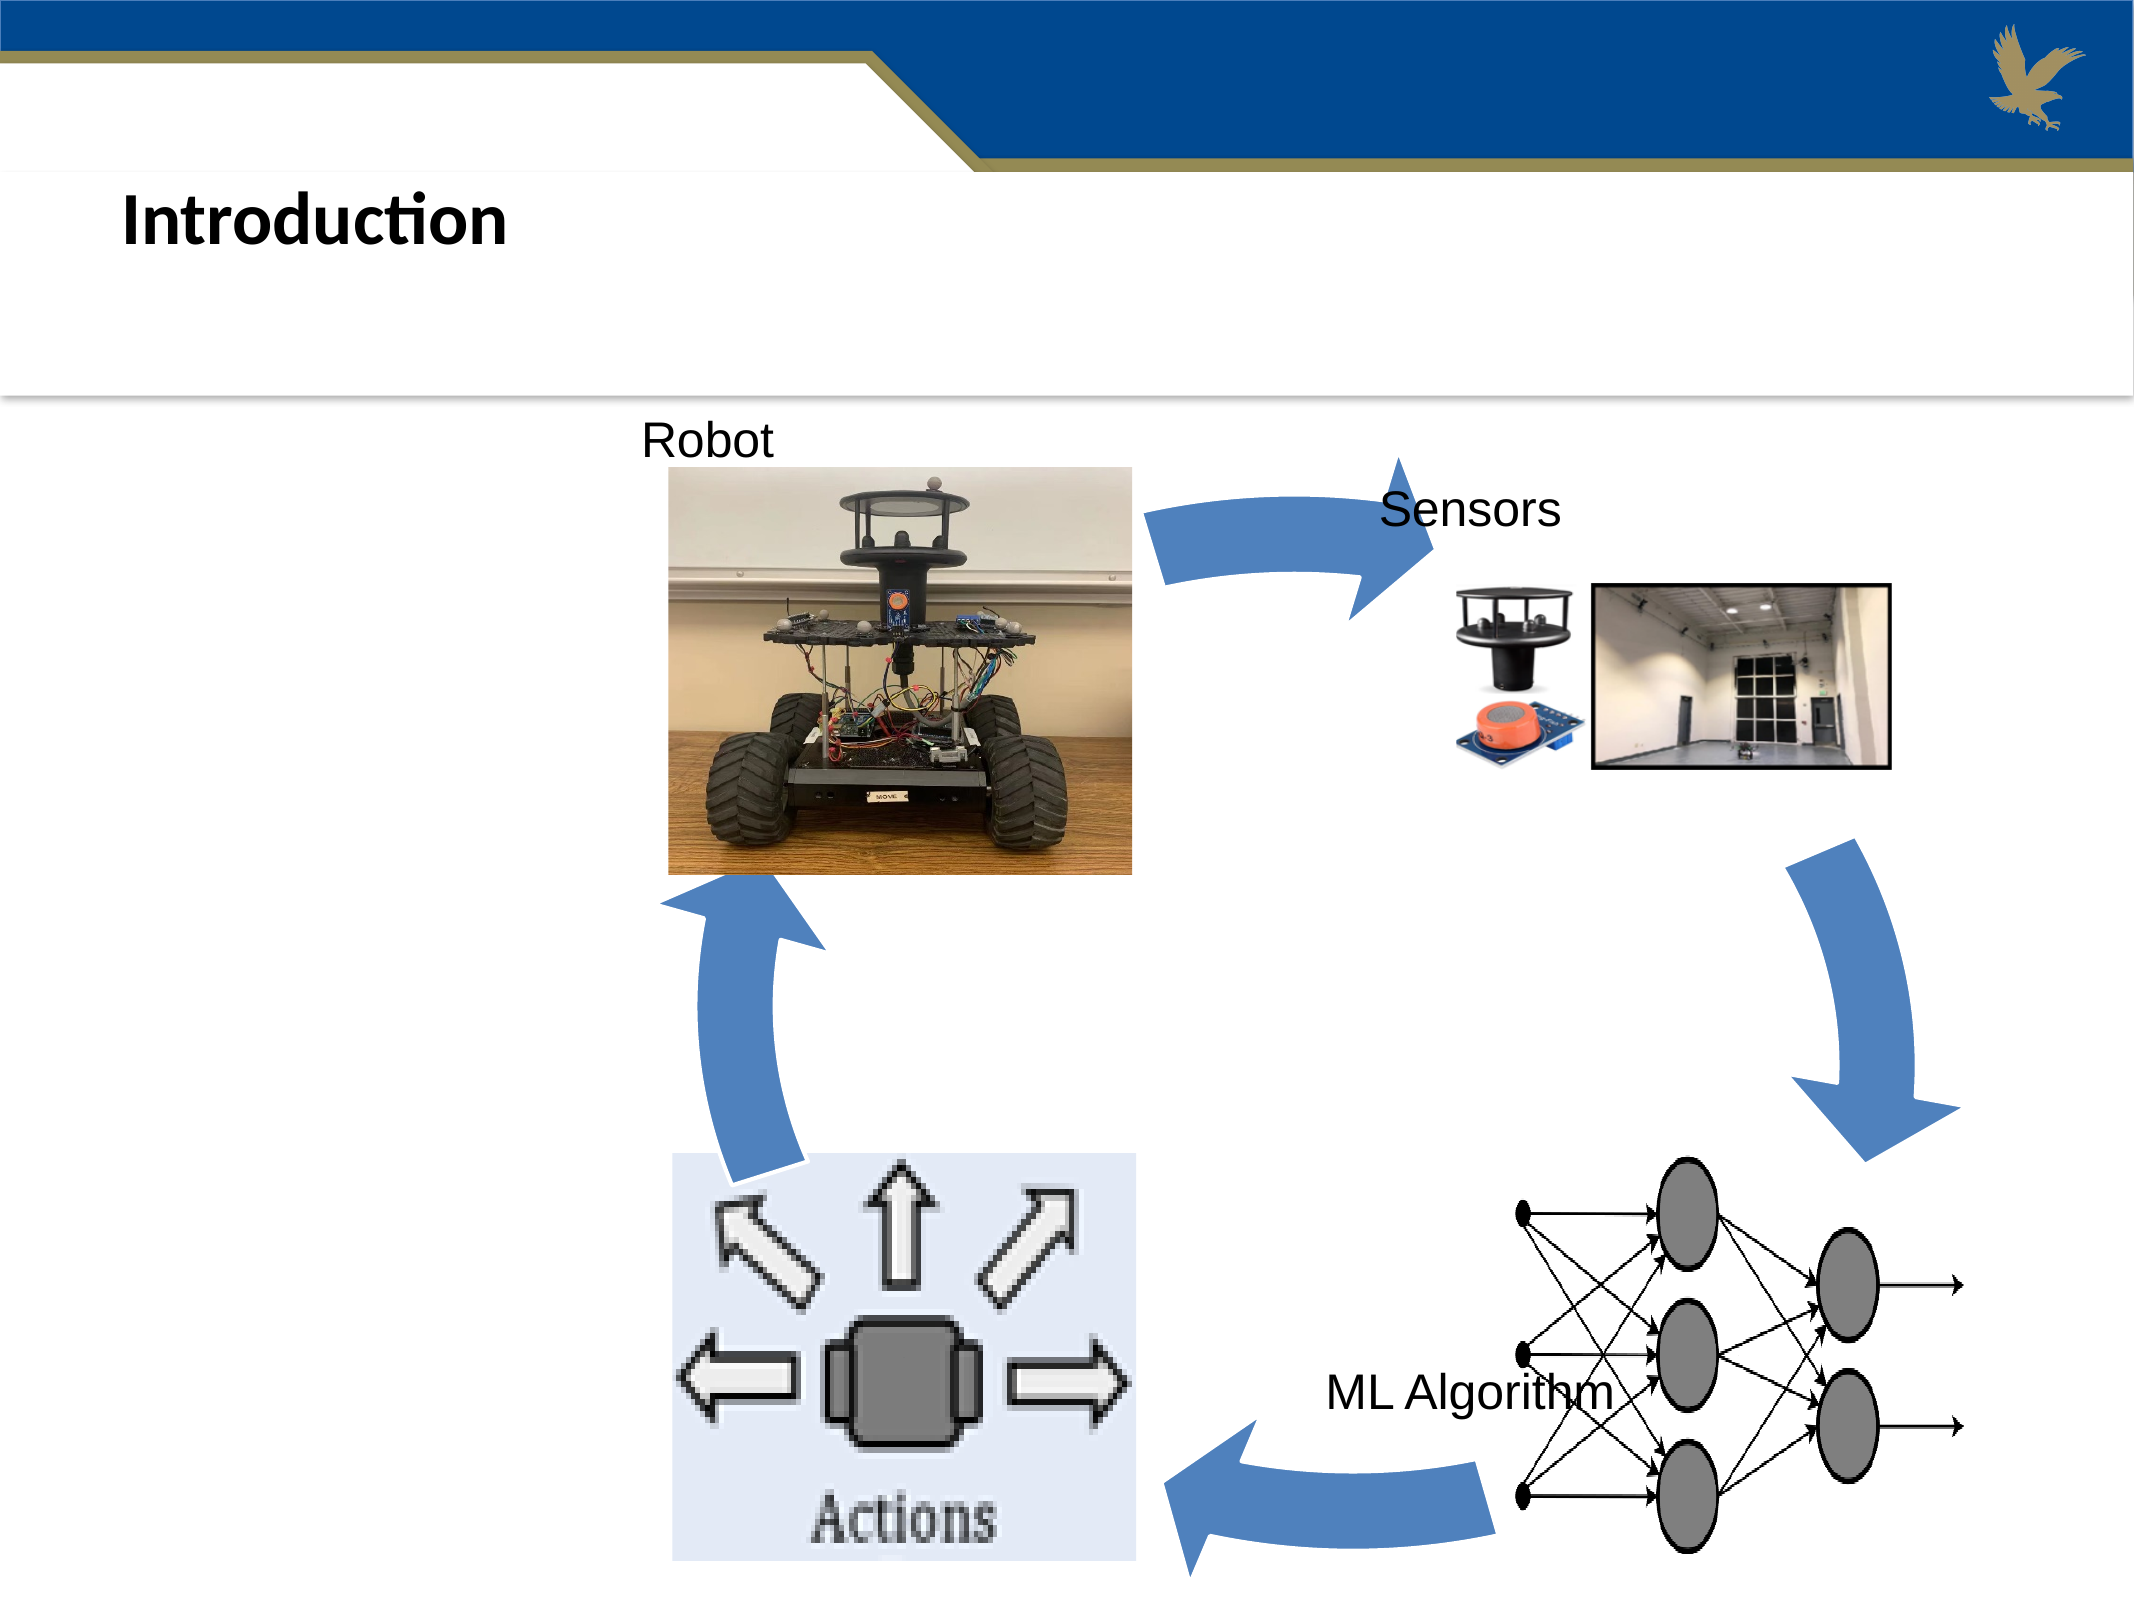

Introduction
Robot

.
.
.
Sensors
ML Algorithm